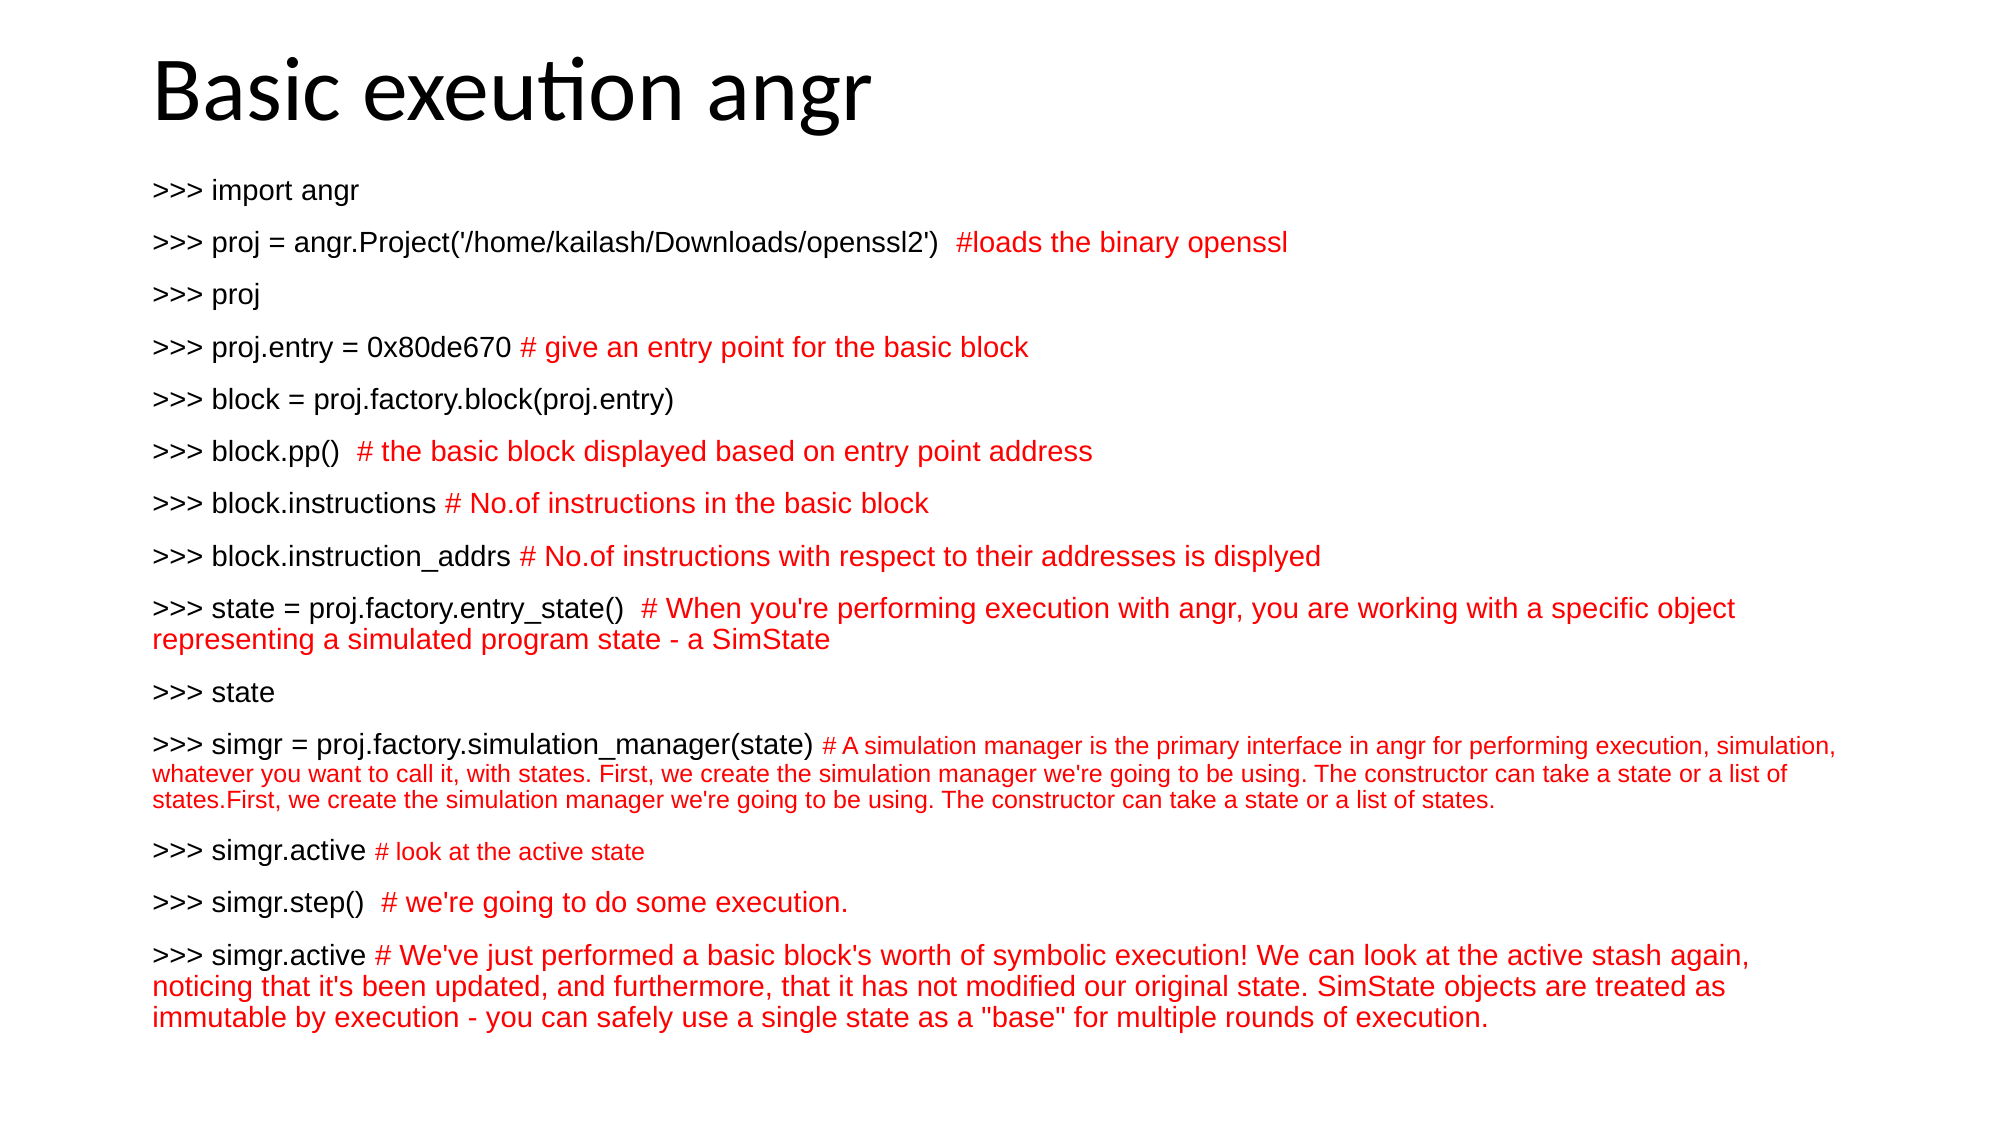

# Basic exeution angr
>>> import angr
>>> proj = angr.Project('/home/kailash/Downloads/openssl2')  #loads the binary openssl
>>> proj
>>> proj.entry = 0x80de670 # give an entry point for the basic block
>>> block = proj.factory.block(proj.entry)
>>> block.pp()  # the basic block displayed based on entry point address
>>> block.instructions # No.of instructions in the basic block
>>> block.instruction_addrs # No.of instructions with respect to their addresses is displyed
>>> state = proj.factory.entry_state()  # When you're performing execution with angr, you are working with a specific object representing a simulated program state - a SimState
>>> state
>>> simgr = proj.factory.simulation_manager(state) # A simulation manager is the primary interface in angr for performing execution, simulation, whatever you want to call it, with states. First, we create the simulation manager we're going to be using. The constructor can take a state or a list of states.First, we create the simulation manager we're going to be using. The constructor can take a state or a list of states.
>>> simgr.active # look at the active state
>>> simgr.step()  # we're going to do some execution.
>>> simgr.active # We've just performed a basic block's worth of symbolic execution! We can look at the active stash again, noticing that it's been updated, and furthermore, that it has not modified our original state. SimState objects are treated as immutable by execution - you can safely use a single state as a "base" for multiple rounds of execution.